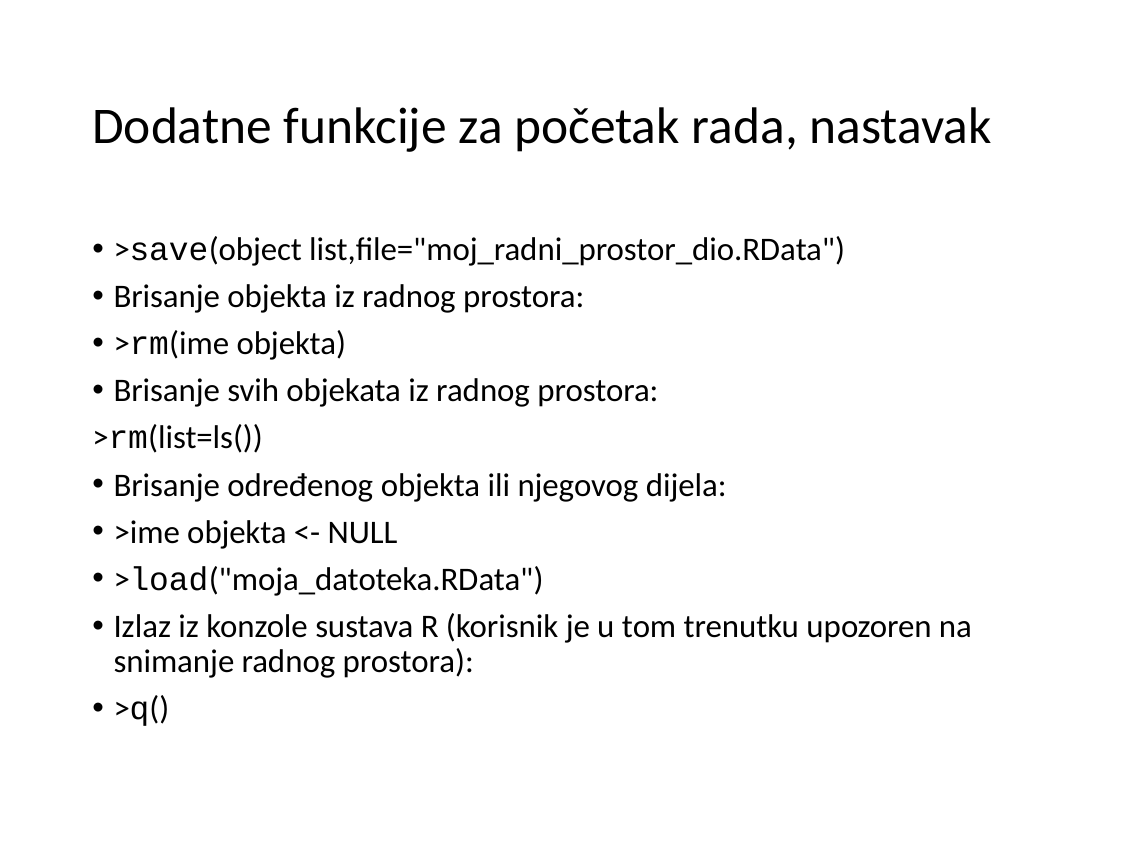

# Dodatne funkcije za početak rada, nastavak
>save(object list,file="moj_radni_prostor_dio.RData")
Brisanje objekta iz radnog prostora:
>rm(ime objekta)
Brisanje svih objekata iz radnog prostora:
>rm(list=ls())
Brisanje određenog objekta ili njegovog dijela:
>ime objekta <- NULL
>load("moja_datoteka.RData")
Izlaz iz konzole sustava R (korisnik je u tom trenutku upozoren na snimanje radnog prostora):
>q()